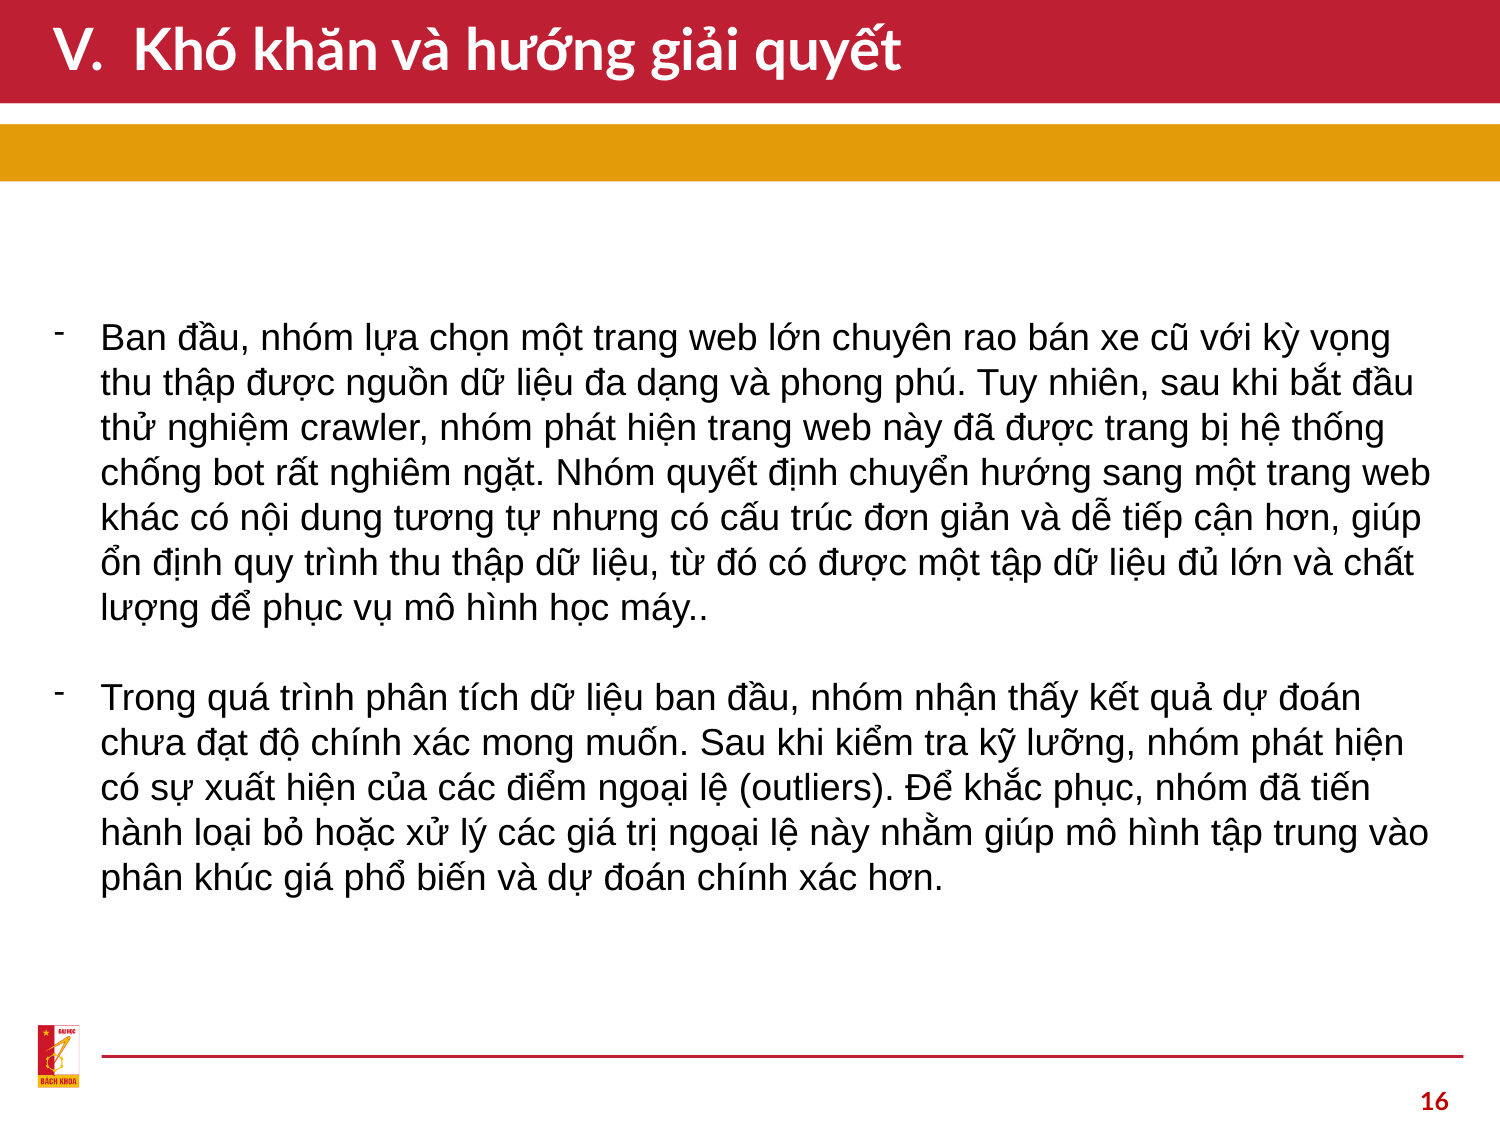

# V.  Khó khăn và hướng giải quyết

Ban đầu, nhóm lựa chọn một trang web lớn chuyên rao bán xe cũ với kỳ vọng thu thập được nguồn dữ liệu đa dạng và phong phú. Tuy nhiên, sau khi bắt đầu thử nghiệm crawler, nhóm phát hiện trang web này đã được trang bị hệ thống chống bot rất nghiêm ngặt. Nhóm quyết định chuyển hướng sang một trang web khác có nội dung tương tự nhưng có cấu trúc đơn giản và dễ tiếp cận hơn, giúp ổn định quy trình thu thập dữ liệu, từ đó có được một tập dữ liệu đủ lớn và chất lượng để phục vụ mô hình học máy..

Trong quá trình phân tích dữ liệu ban đầu, nhóm nhận thấy kết quả dự đoán chưa đạt độ chính xác mong muốn. Sau khi kiểm tra kỹ lưỡng, nhóm phát hiện có sự xuất hiện của các điểm ngoại lệ (outliers). Để khắc phục, nhóm đã tiến hành loại bỏ hoặc xử lý các giá trị ngoại lệ này nhằm giúp mô hình tập trung vào phân khúc giá phổ biến và dự đoán chính xác hơn.
16